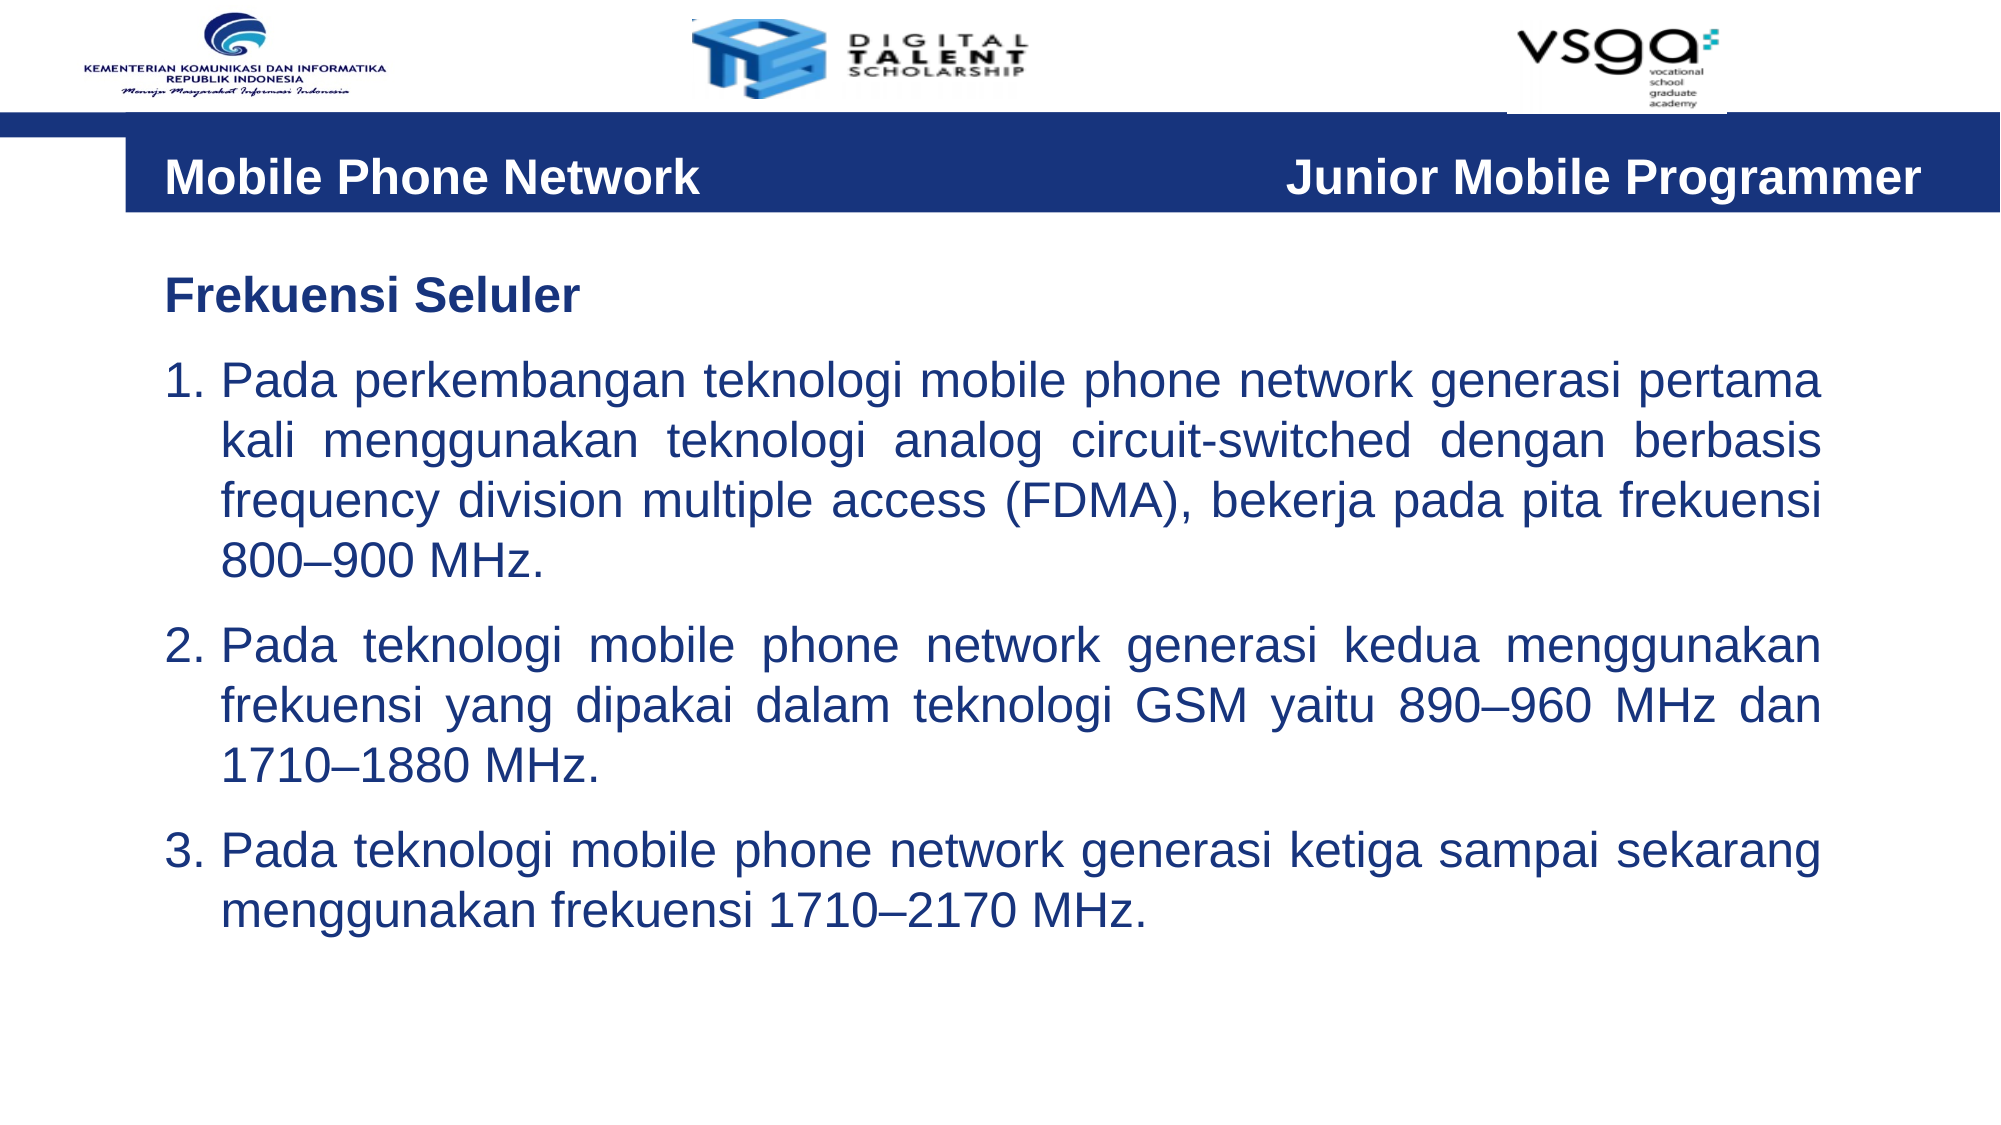

Mobile Phone Network                                          Junior Mobile Programmer
Frekuensi Seluler
Pada perkembangan teknologi mobile phone network generasi pertama kali menggunakan teknologi analog circuit-switched dengan berbasis frequency division multiple access (FDMA), bekerja pada pita frekuensi 800–900 MHz.
Pada teknologi mobile phone network generasi kedua menggunakan frekuensi yang dipakai dalam teknologi GSM yaitu 890–960 MHz dan 1710–1880 MHz.
Pada teknologi mobile phone network generasi ketiga sampai sekarang menggunakan frekuensi 1710–2170 MHz.